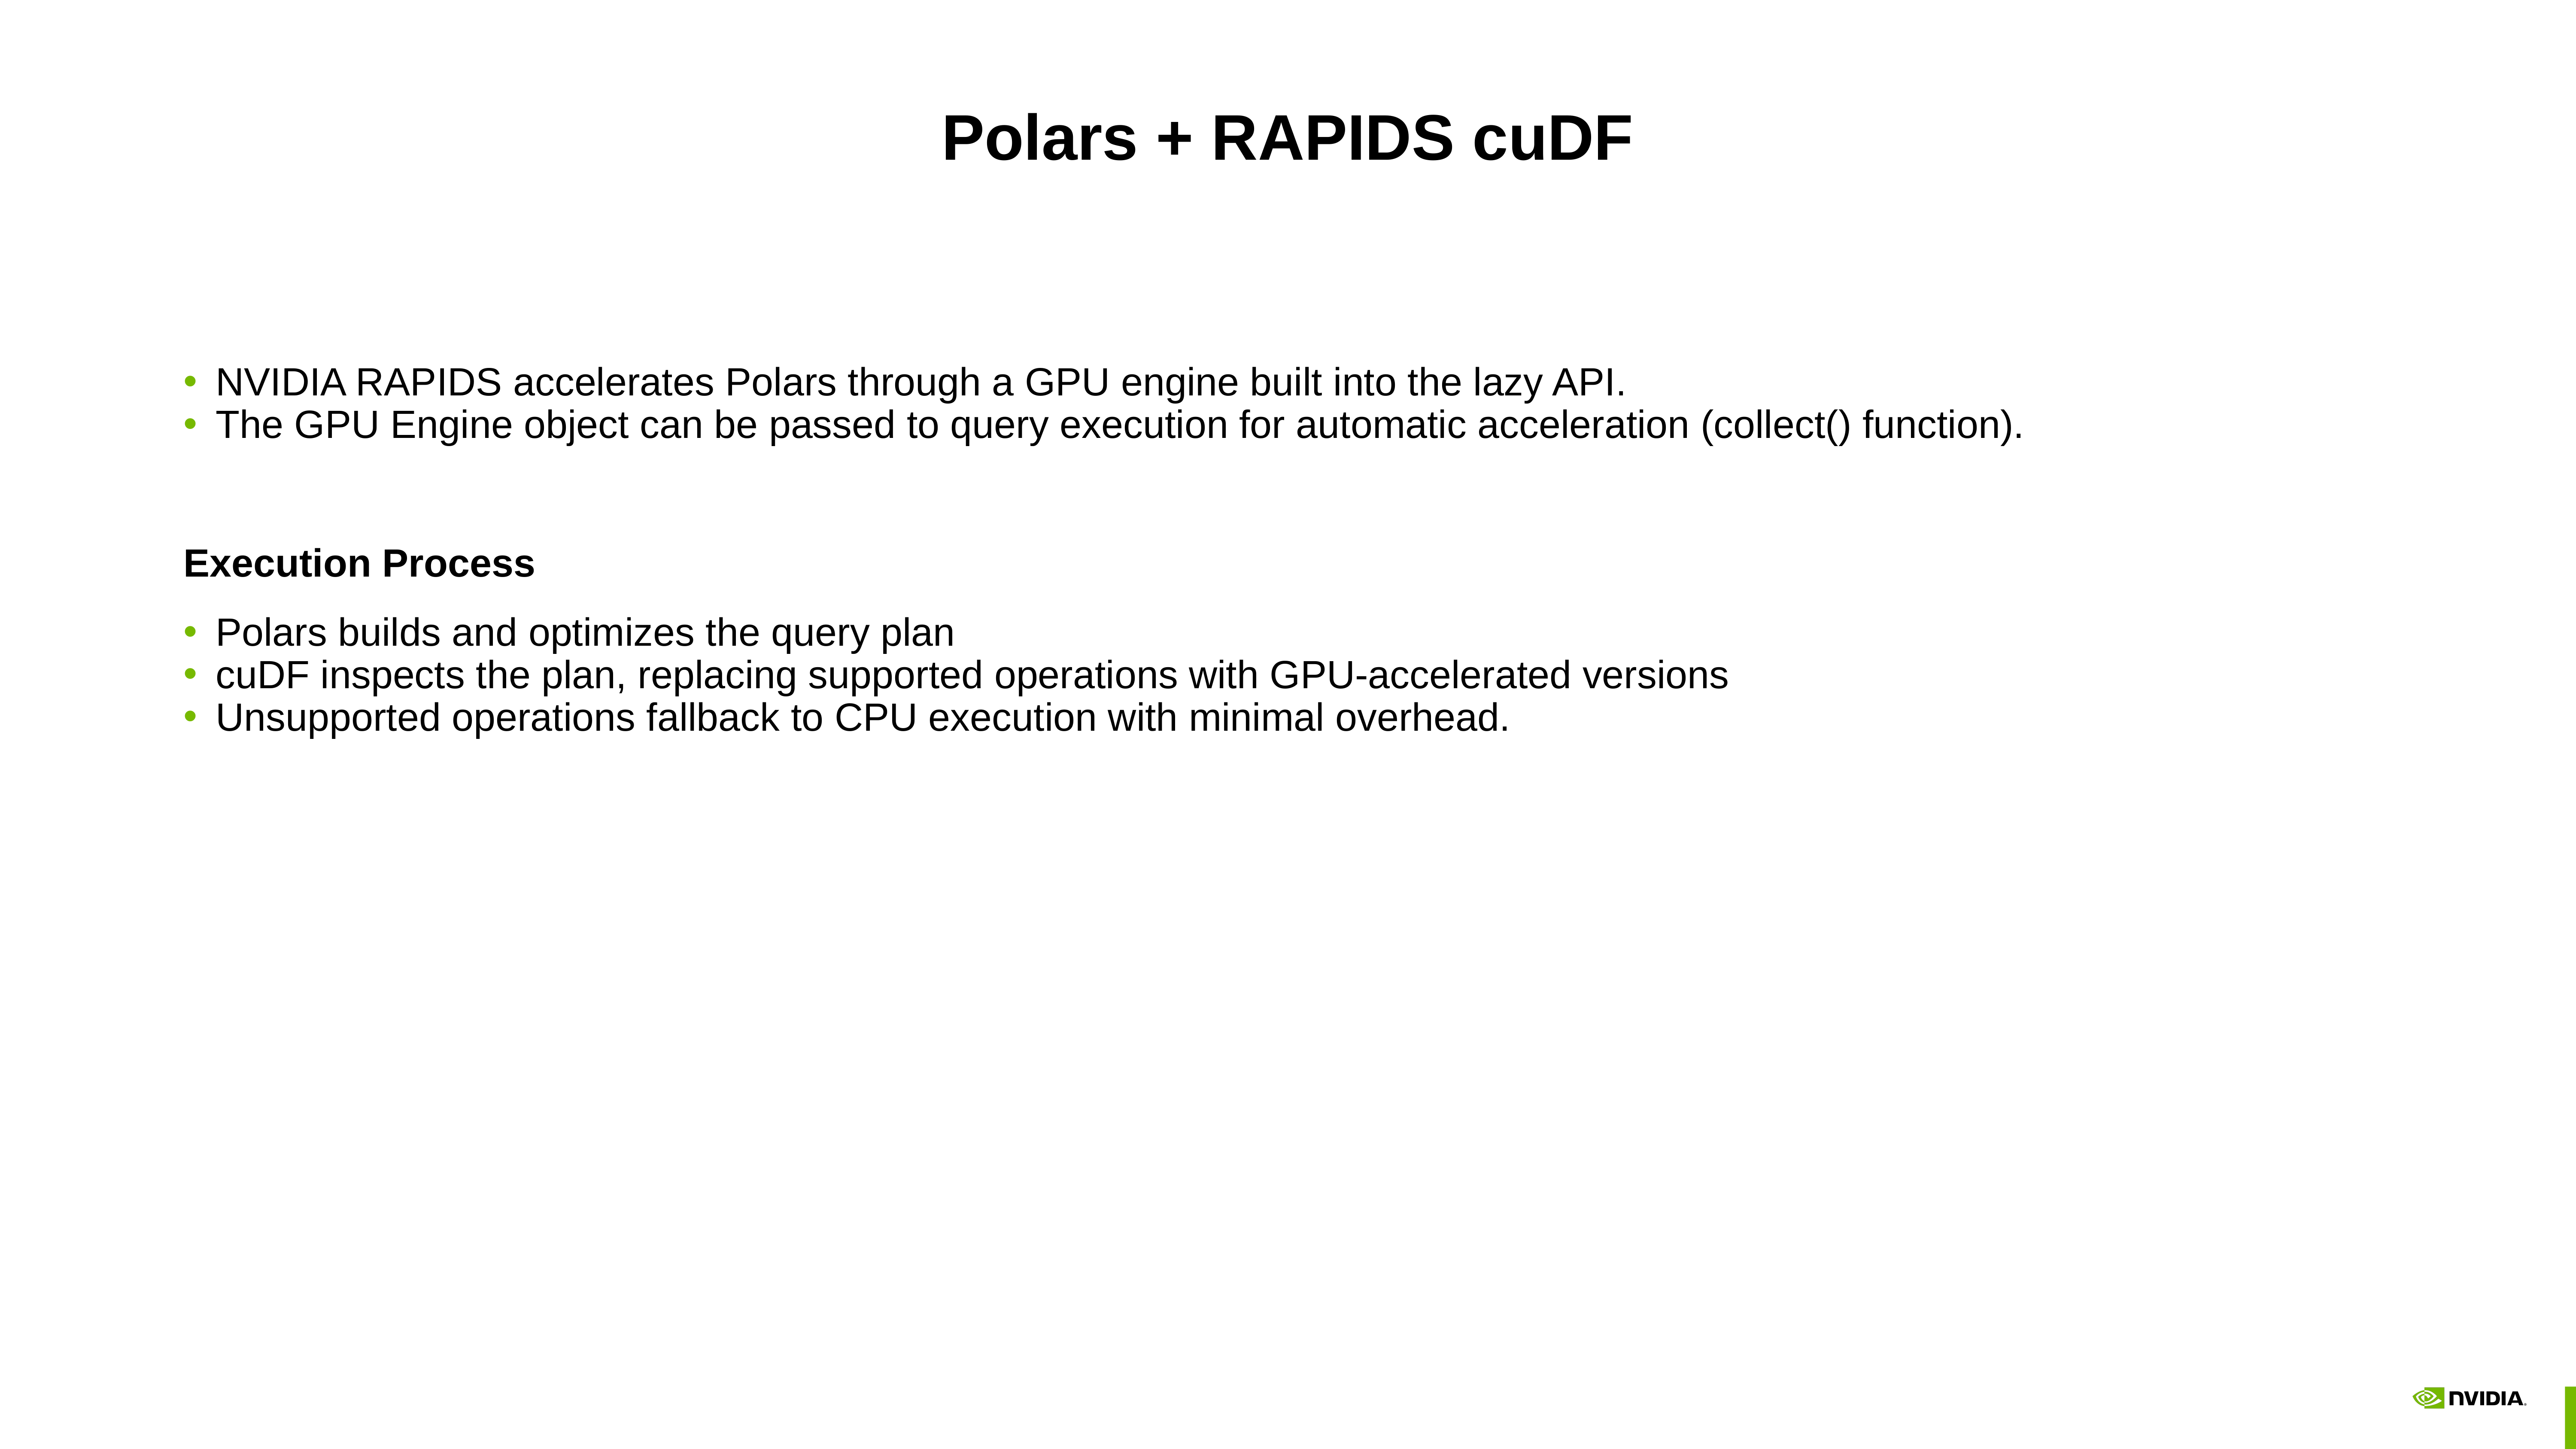

# Polars + RAPIDS cuDF

NVIDIA RAPIDS accelerates Polars through a GPU engine built into the lazy API.
The GPU Engine object can be passed to query execution for automatic acceleration (collect() function).

Execution Process
Polars builds and optimizes the query plan
cuDF inspects the plan, replacing supported operations with GPU-accelerated versions
Unsupported operations fallback to CPU execution with minimal overhead.